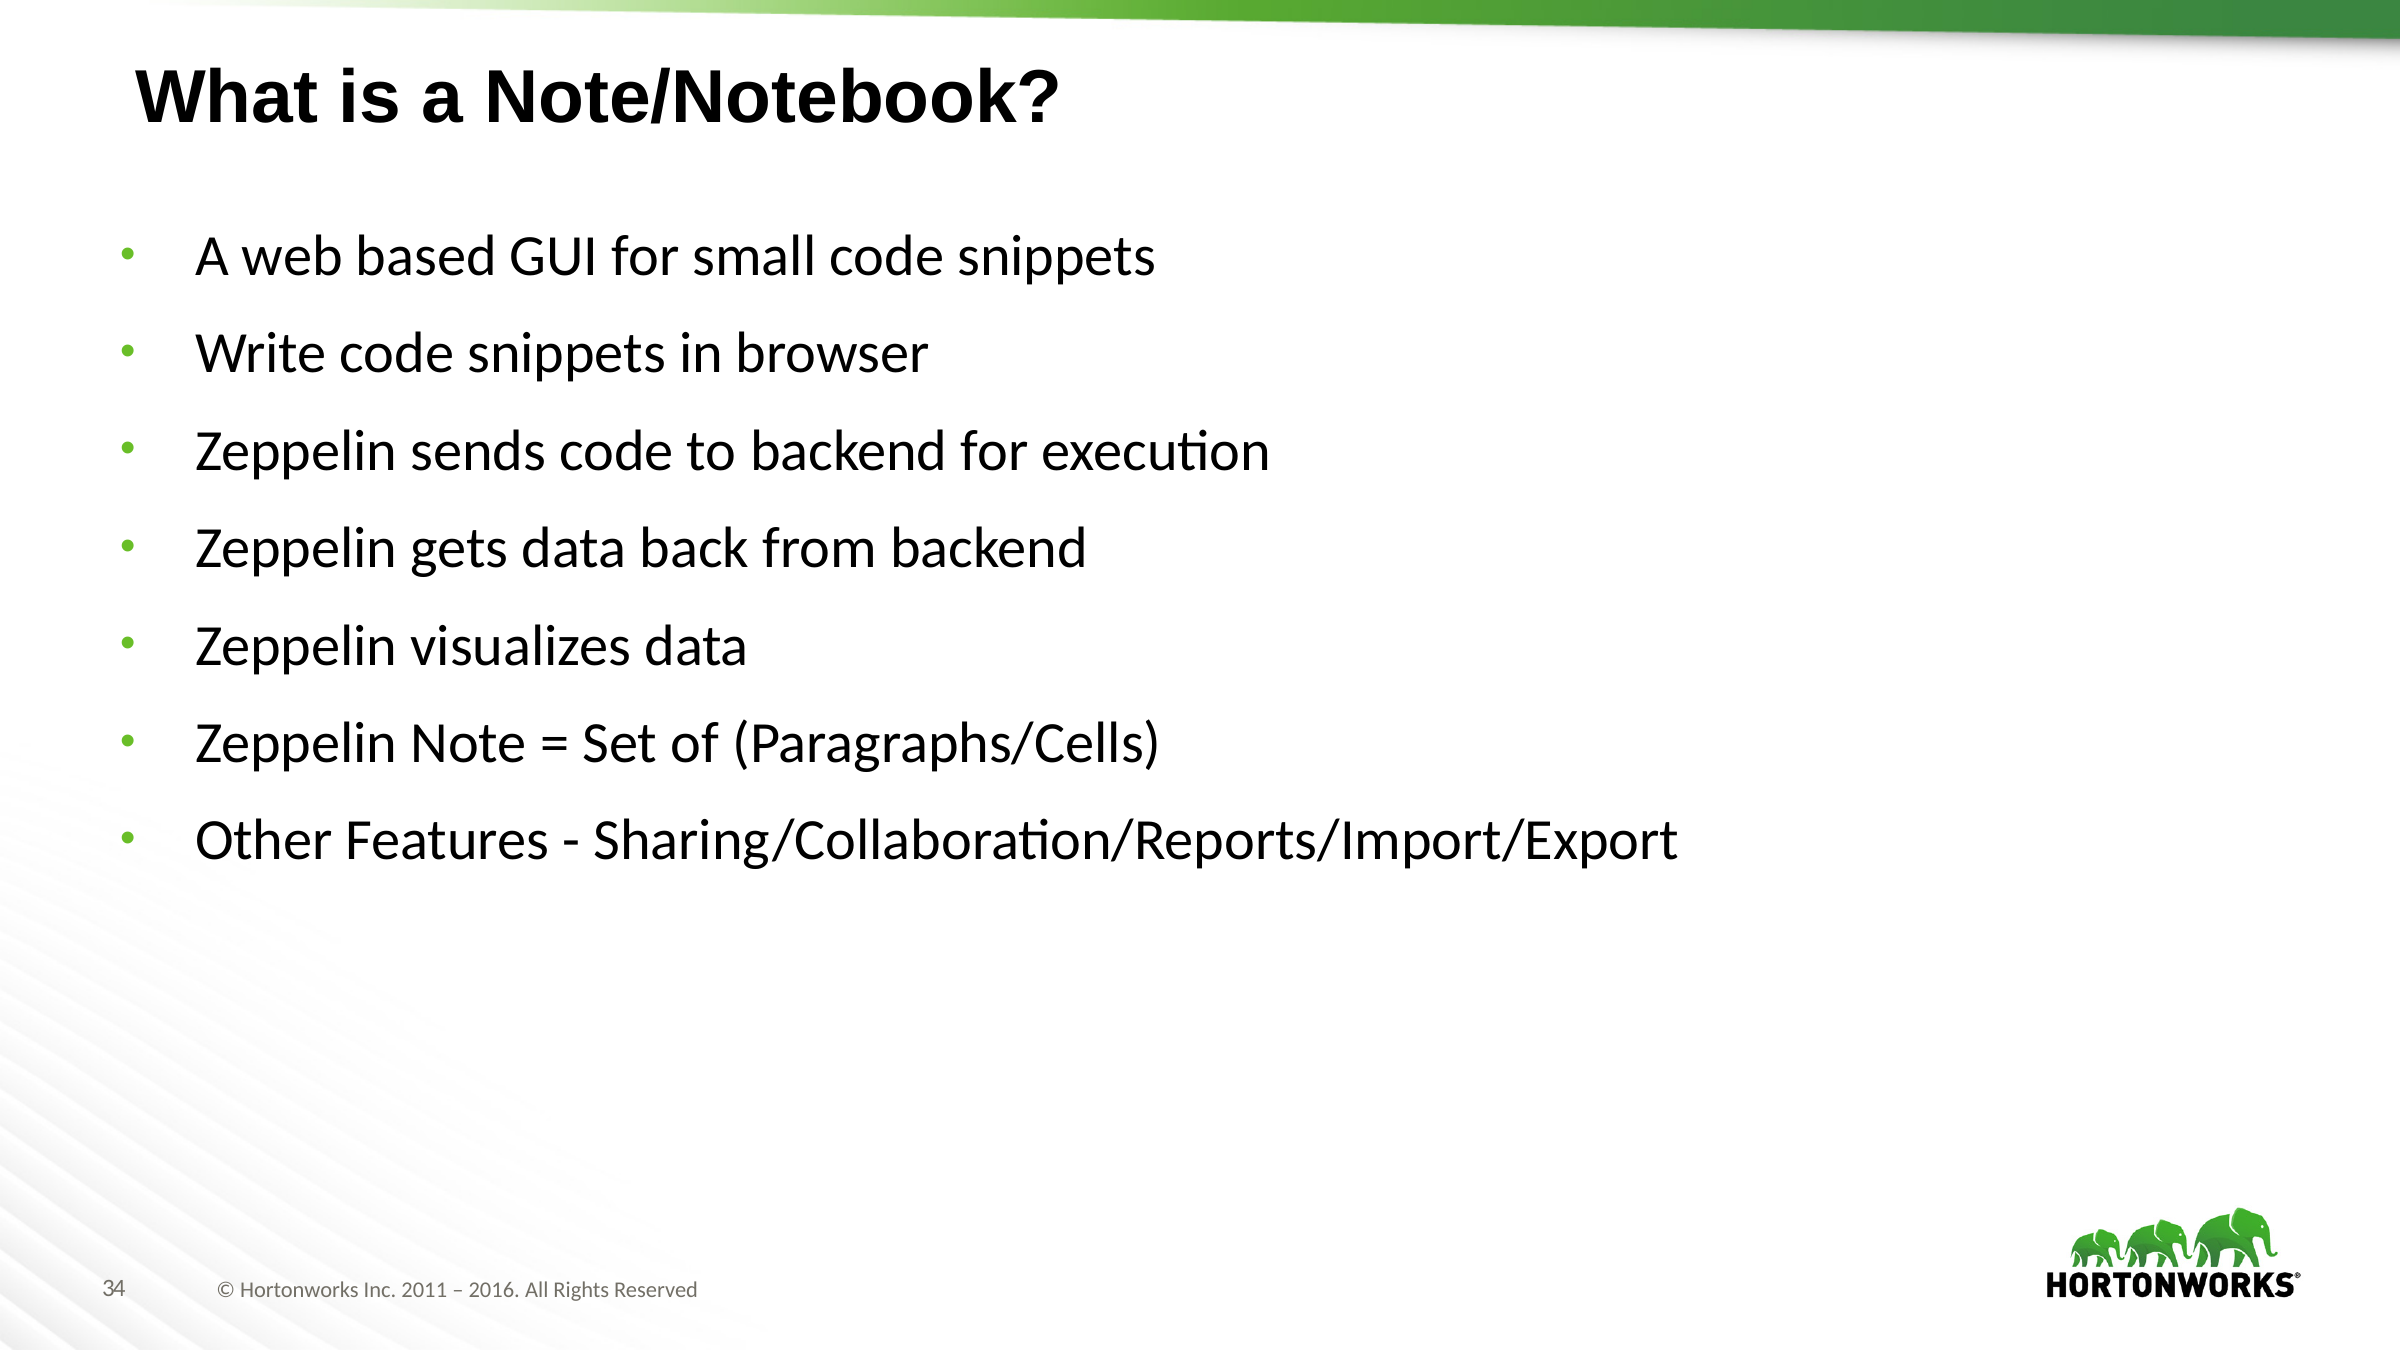

# What is a Note/Notebook?
A web based GUI for small code snippets
Write code snippets in browser
Zeppelin sends code to backend for execution
Zeppelin gets data back from backend
Zeppelin visualizes data
Zeppelin Note = Set of (Paragraphs/Cells)
Other Features - Sharing/Collaboration/Reports/Import/Export